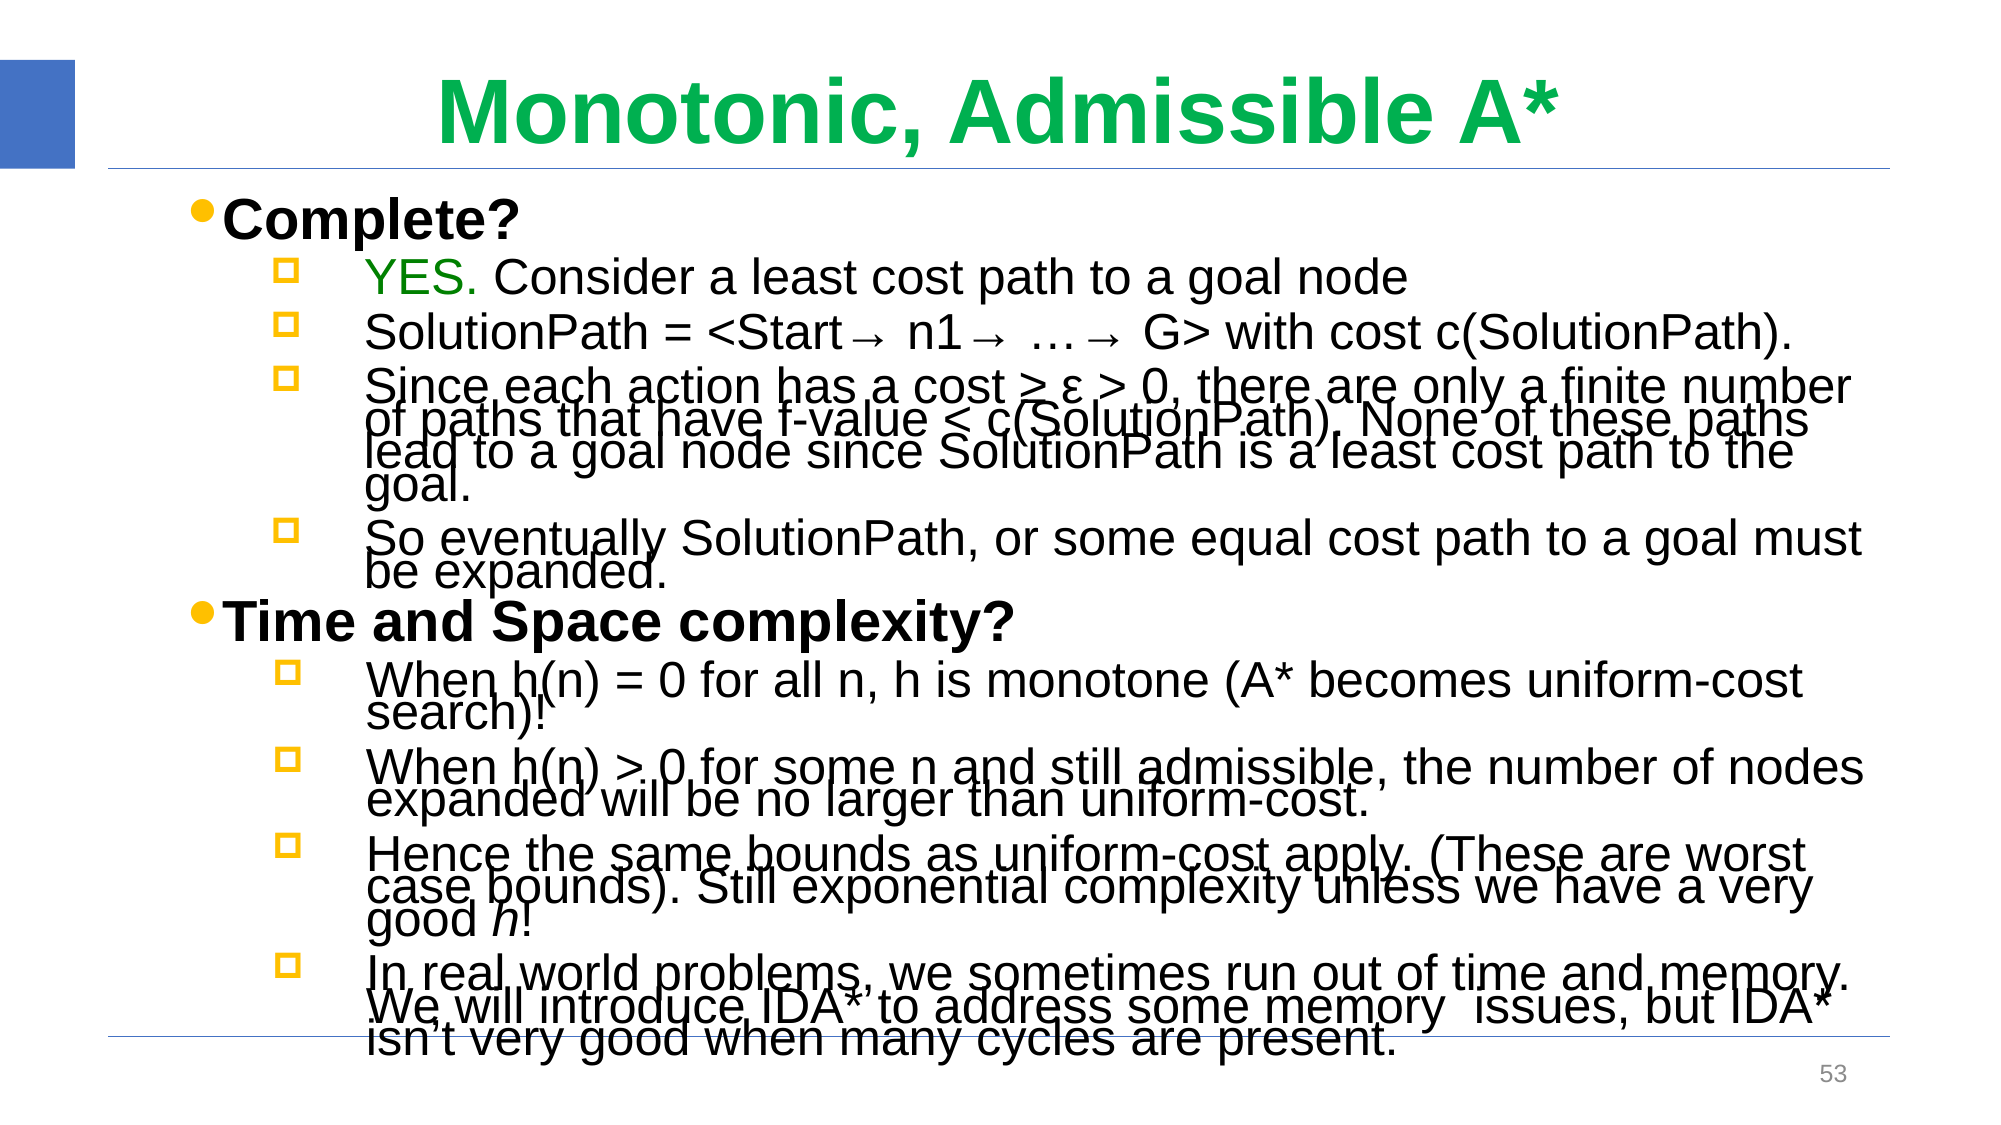

# Monotonic, Admissible A*
Complete?
YES. Consider a least cost path to a goal node
SolutionPath = <Start→ n1→ …→ G> with cost c(SolutionPath).
Since each action has a cost ≥ ε > 0, there are only a finite number of paths that have f-value < c(SolutionPath). None of these paths lead to a goal node since SolutionPath is a least cost path to the goal.
So eventually SolutionPath, or some equal cost path to a goal must be expanded.
Time and Space complexity?
When h(n) = 0 for all n, h is monotone (A* becomes uniform-cost search)!
When h(n) > 0 for some n and still admissible, the number of nodes expanded will be no larger than uniform-cost.
Hence the same bounds as uniform-cost apply. (These are worst case bounds). Still exponential complexity unless we have a very good h!
In real world problems, we sometimes run out of time and memory. We will introduce IDA* to address some memory  issues, but IDA* isn’t very good when many cycles are present.

53